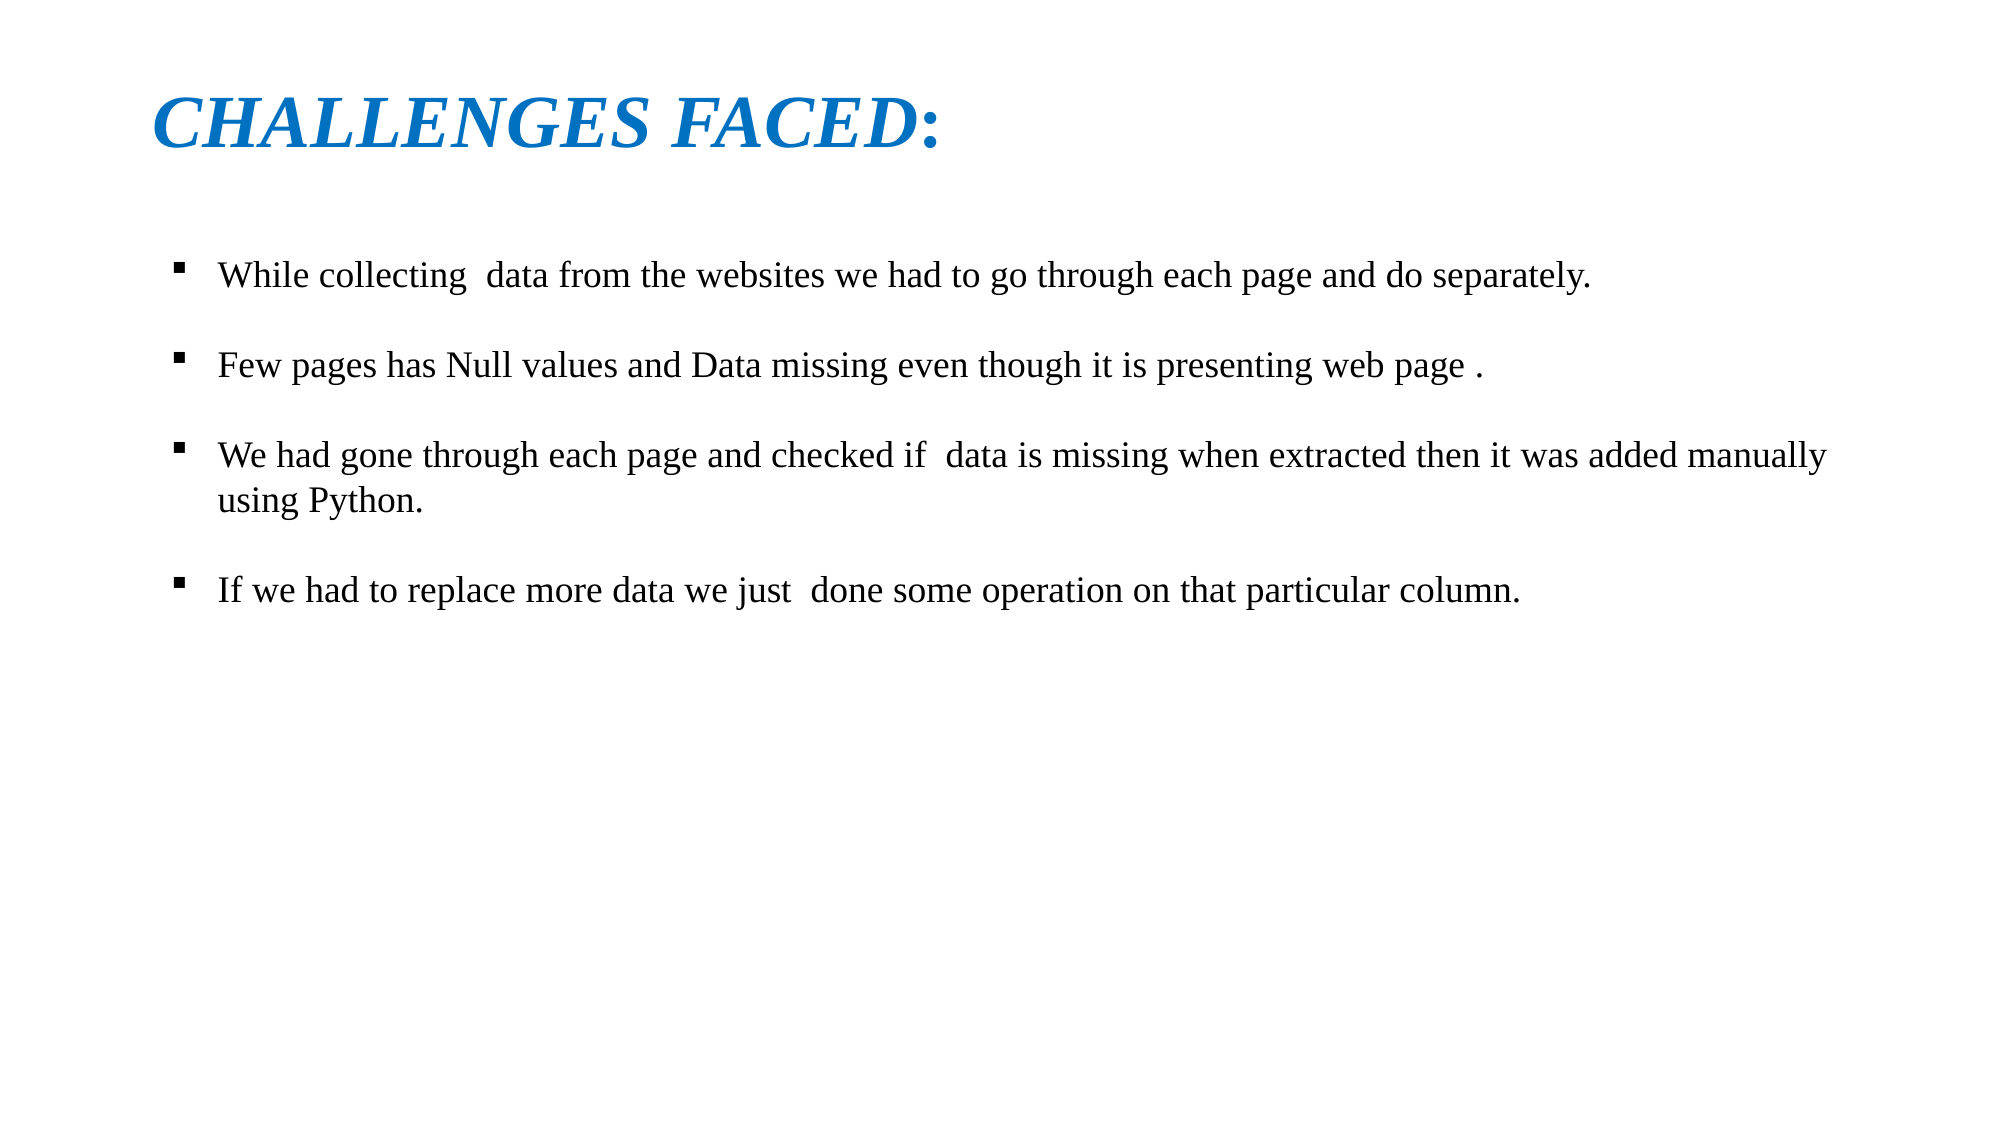

# CHALLENGES FACED:
While collecting  data from the websites we had to go through each page and do separately.

Few pages has Null values and Data missing even though it is presenting web page .

We had gone through each page and checked if  data is missing when extracted then it was added manually using Python.

If we had to replace more data we just  done some operation on that particular column.